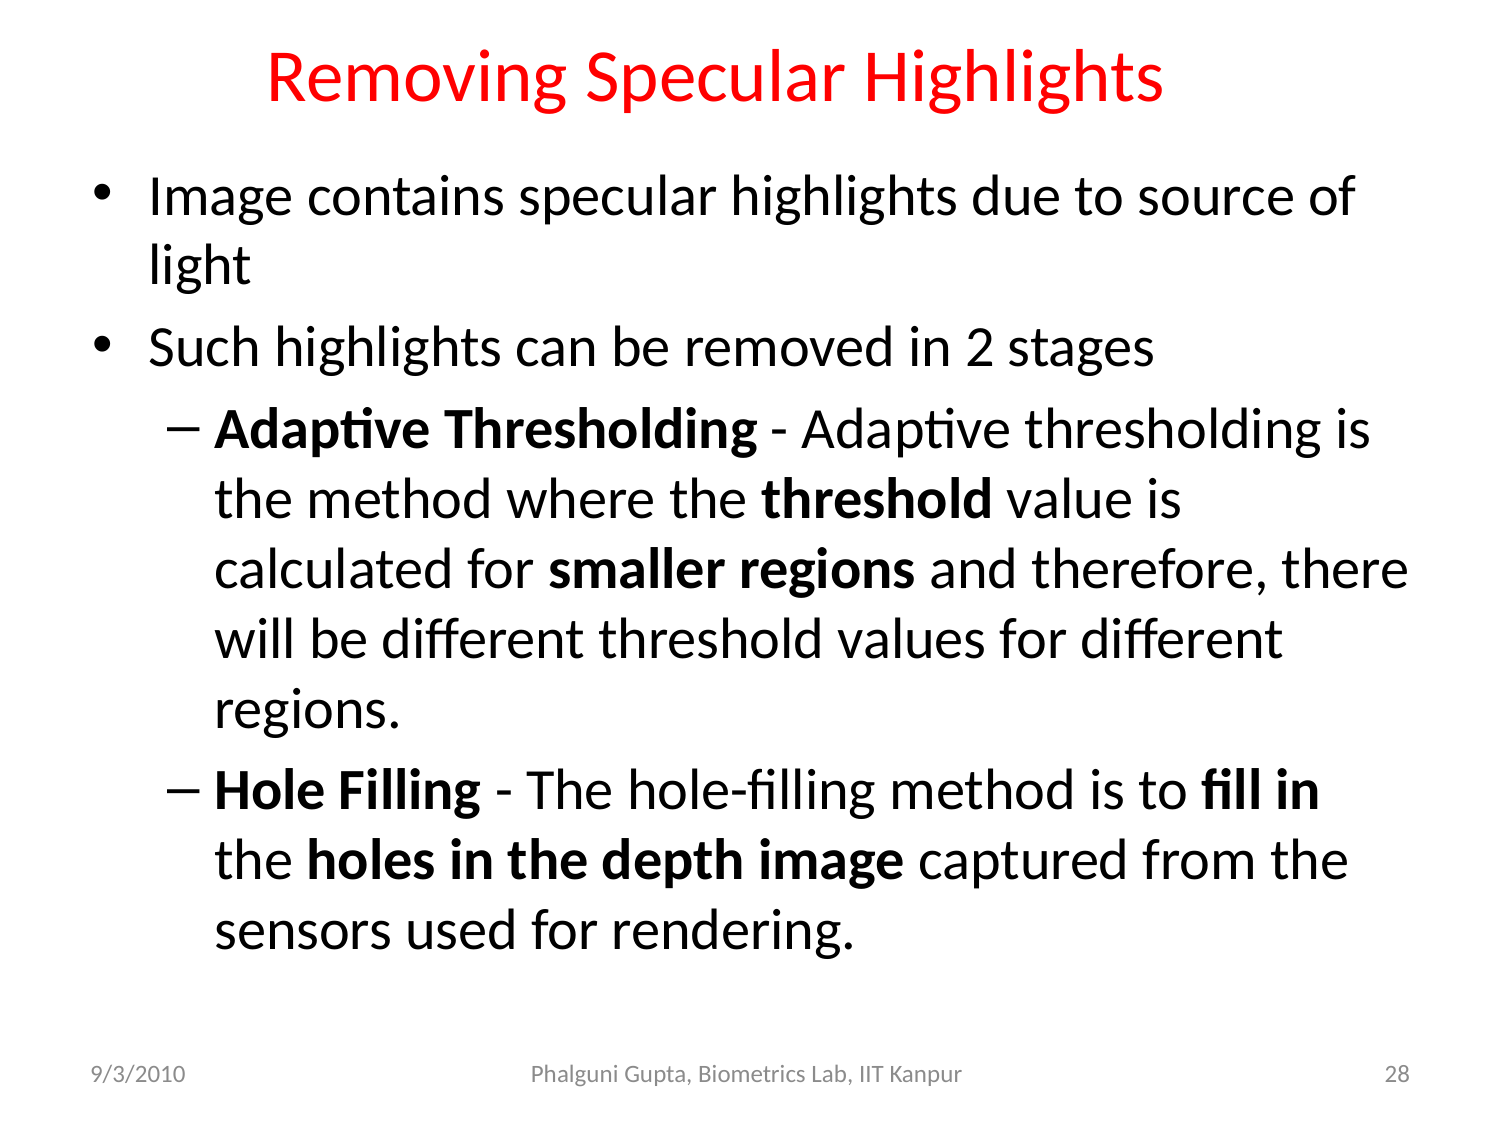

# Removing Specular Highlights
Image contains specular highlights due to source of light
Such highlights can be removed in 2 stages
Adaptive Thresholding - Adaptive thresholding is the method where the threshold value is calculated for smaller regions and therefore, there will be different threshold values for different regions.
Hole Filling - The hole-filling method is to fill in the holes in the depth image captured from the sensors used for rendering.
9/3/2010
Phalguni Gupta, Biometrics Lab, IIT Kanpur
28